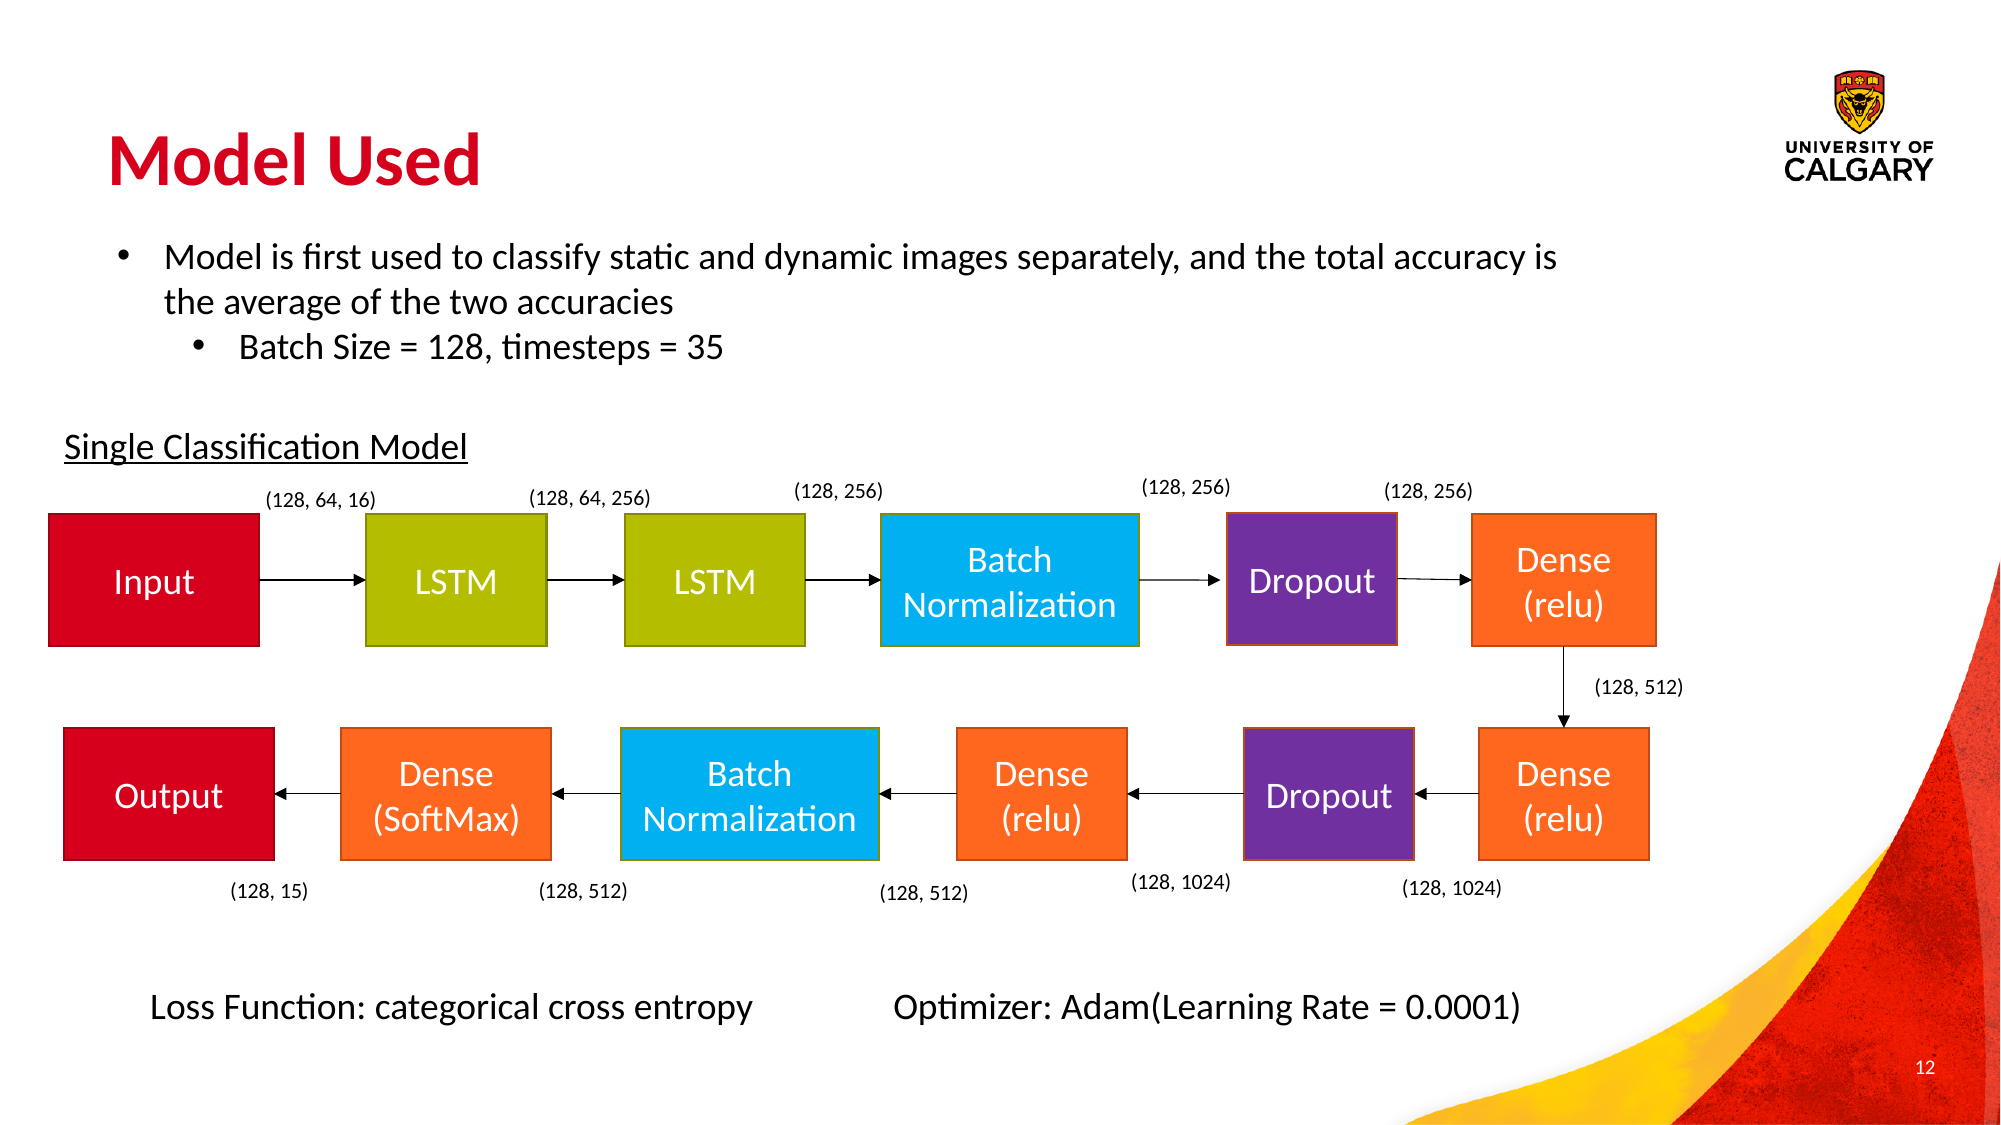

# Model Used
Model is first used to classify static and dynamic images separately, and the total accuracy is the average of the two accuracies
Batch Size = 128, timesteps = 35
Single Classification Model
(128, 256)
(128, 256)
(128, 256)
(128, 64, 256)
(128, 64, 16)
Dropout
Input
LSTM
LSTM
Batch Normalization
Dense
(relu)
(128, 512)
Output
Dense
(SoftMax)
Batch Normalization
Dense
(relu)
Dropout
Dense
(relu)
(128, 1024)
(128, 1024)
(128, 15)
(128, 512)
(128, 512)
Loss Function: categorical cross entropy
Optimizer: Adam(Learning Rate = 0.0001)
12